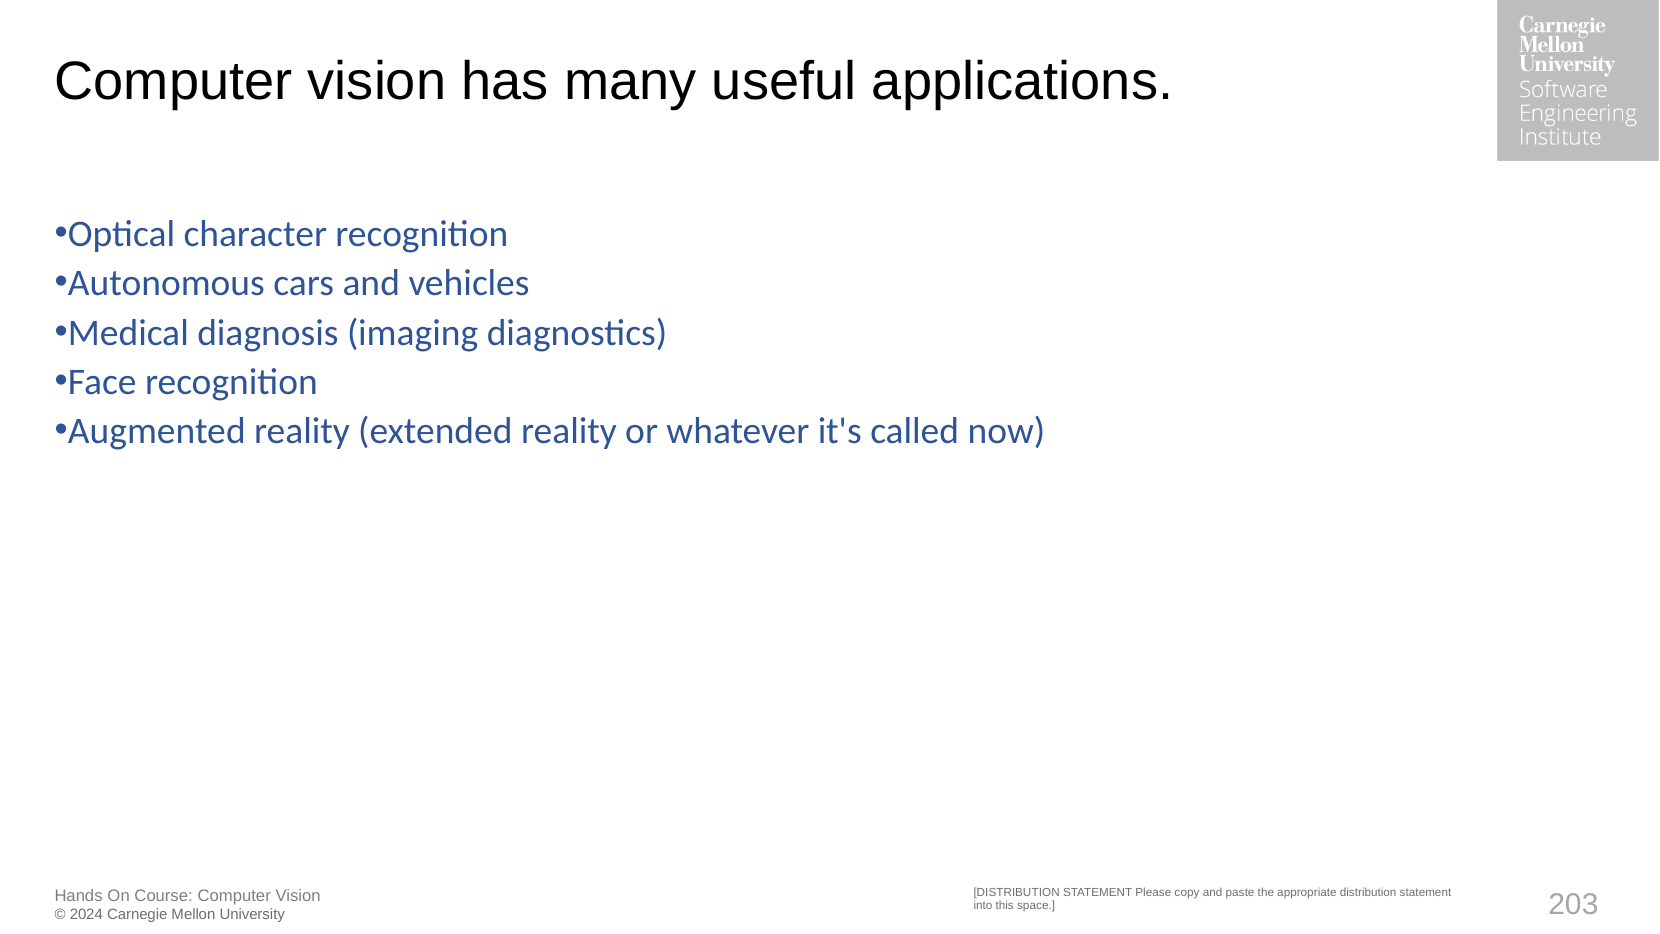

# Computer vision has many useful applications.
Optical character recognition
Autonomous cars and vehicles
Medical diagnosis (imaging diagnostics)
Face recognition
Augmented reality (extended reality or whatever it's called now)